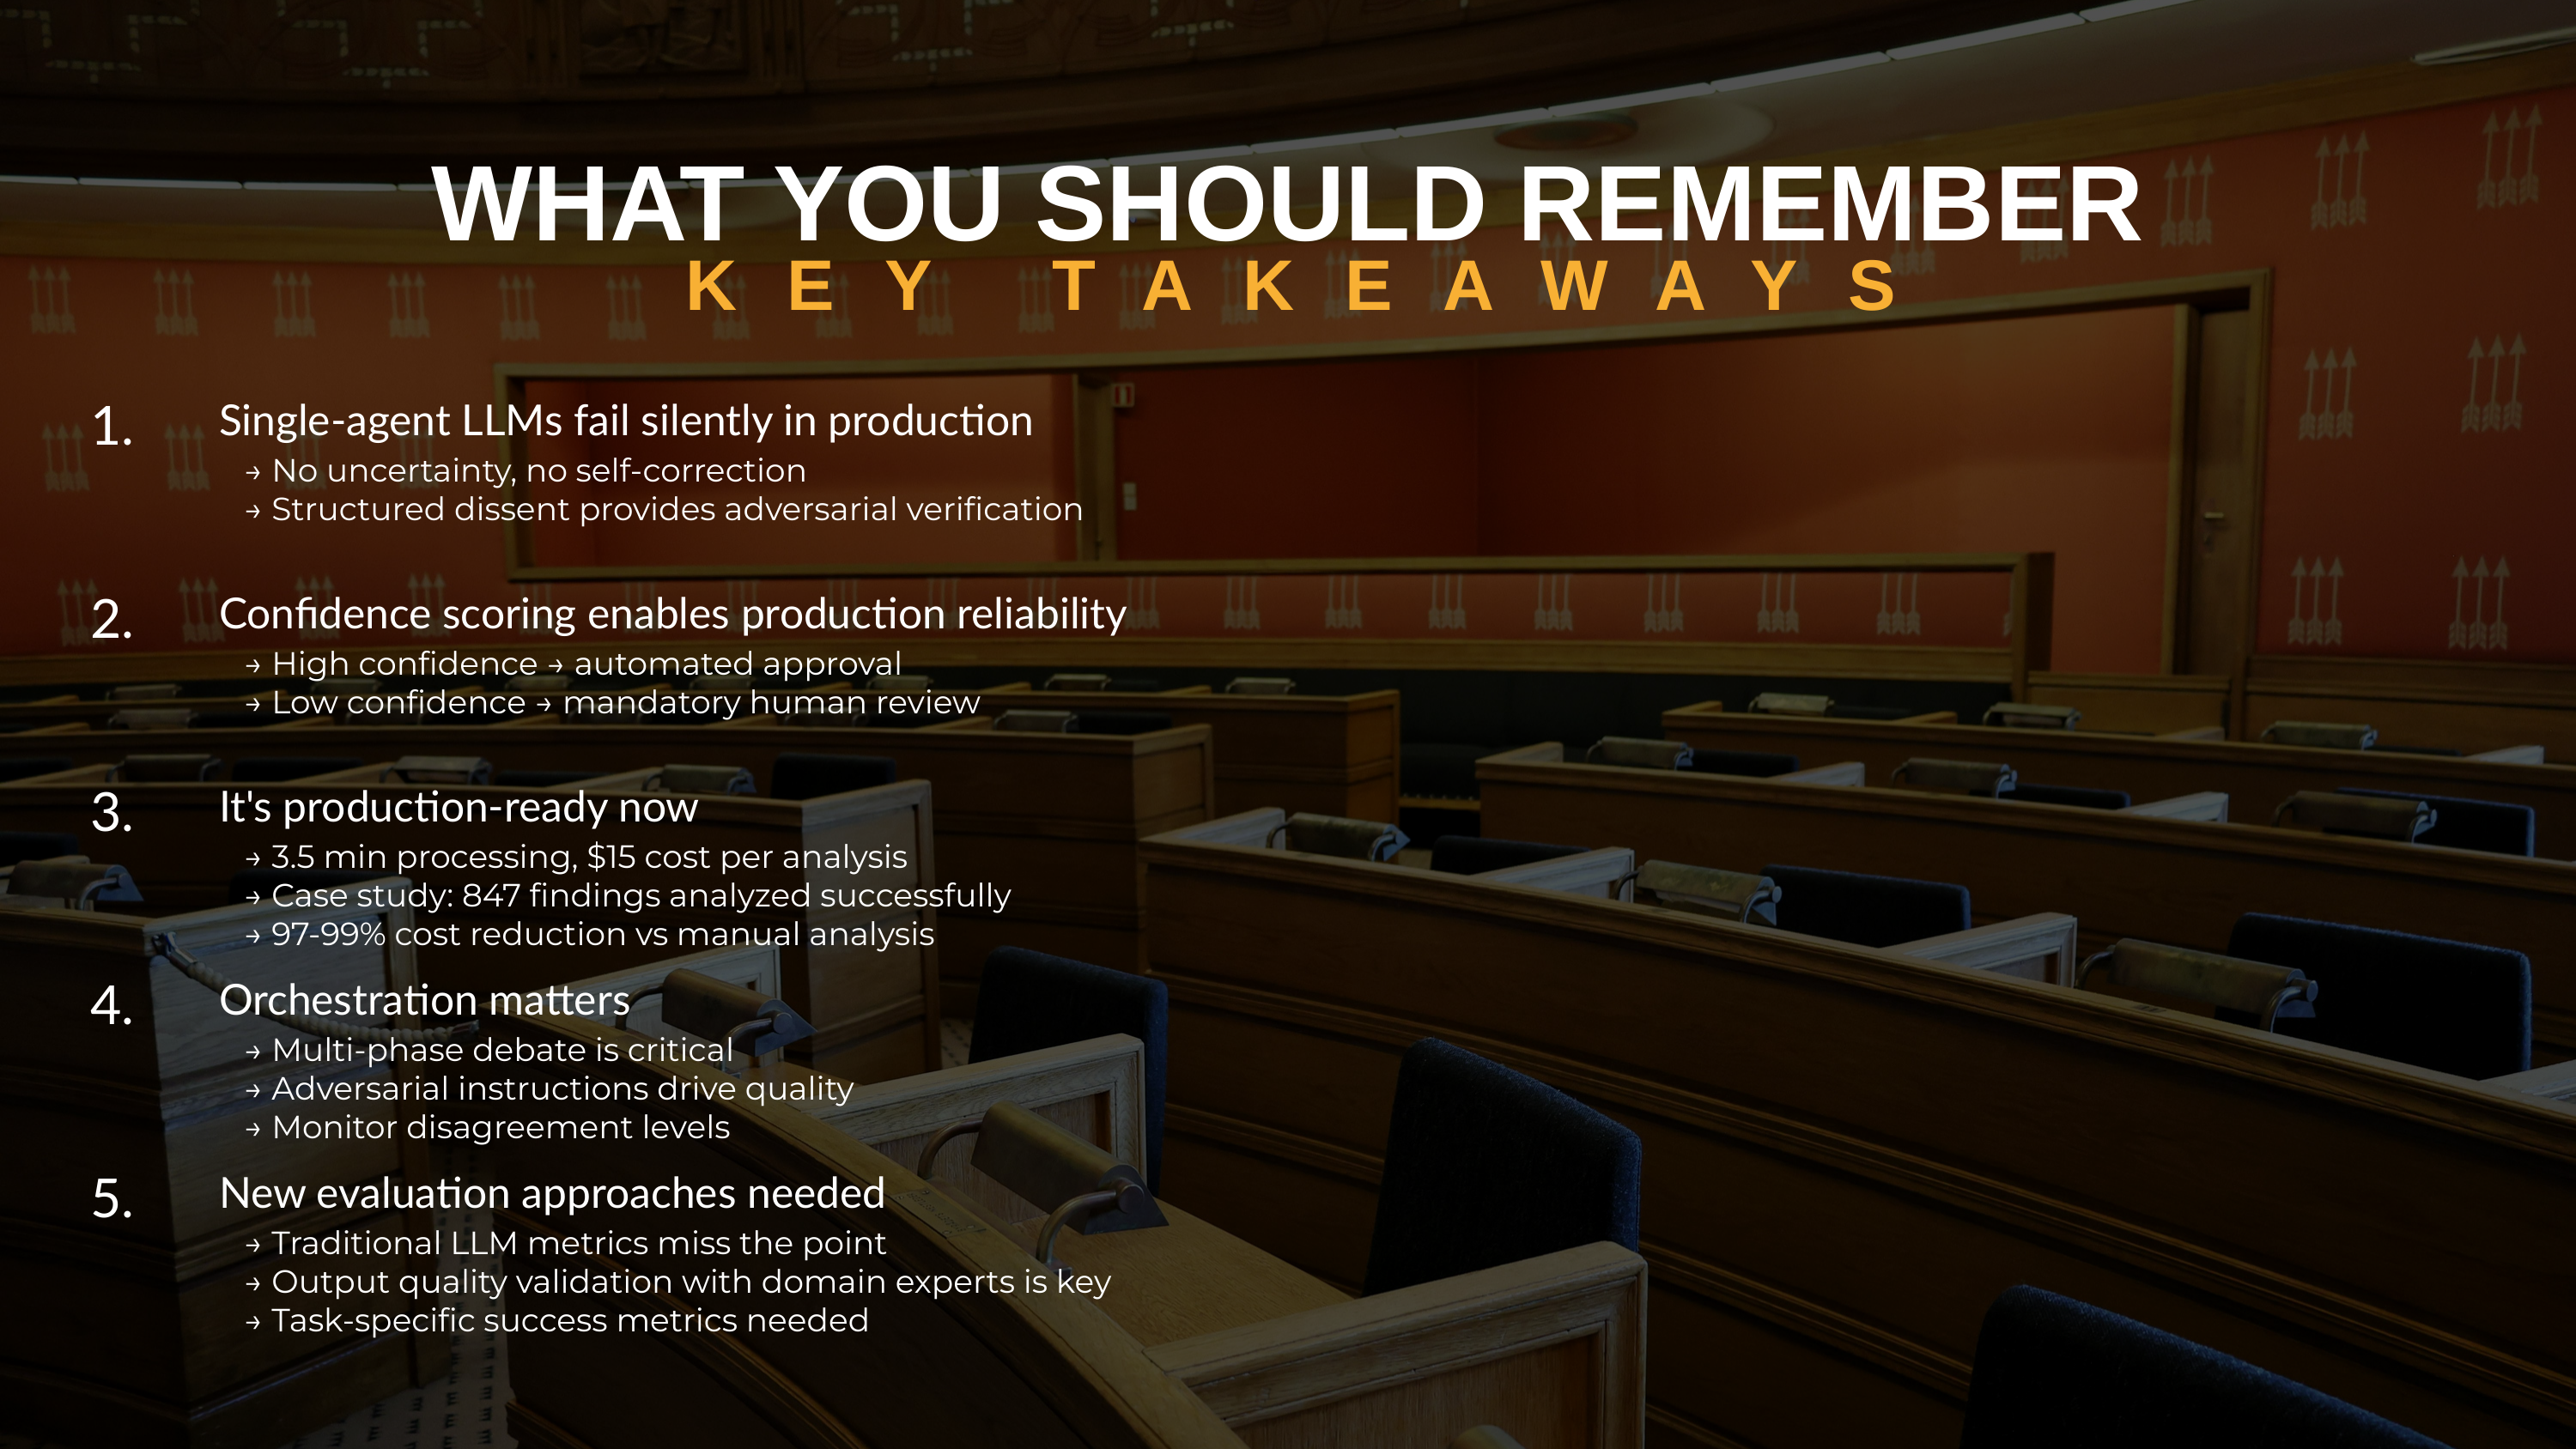

WHAT YOU SHOULD REMEMBER
KEY TAKEAWAYS
1.
Single-agent LLMs fail silently in production
   → No uncertainty, no self-correction
   → Structured dissent provides adversarial verification
2.
Confidence scoring enables production reliability
   → High confidence → automated approval
   → Low confidence → mandatory human review
3.
It's production-ready now
   → 3.5 min processing, $15 cost per analysis
   → Case study: 847 findings analyzed successfully
   → 97-99% cost reduction vs manual analysis
4.
Orchestration matters
   → Multi-phase debate is critical
   → Adversarial instructions drive quality
   → Monitor disagreement levels
5.
New evaluation approaches needed
   → Traditional LLM metrics miss the point
   → Output quality validation with domain experts is key
   → Task-specific success metrics needed